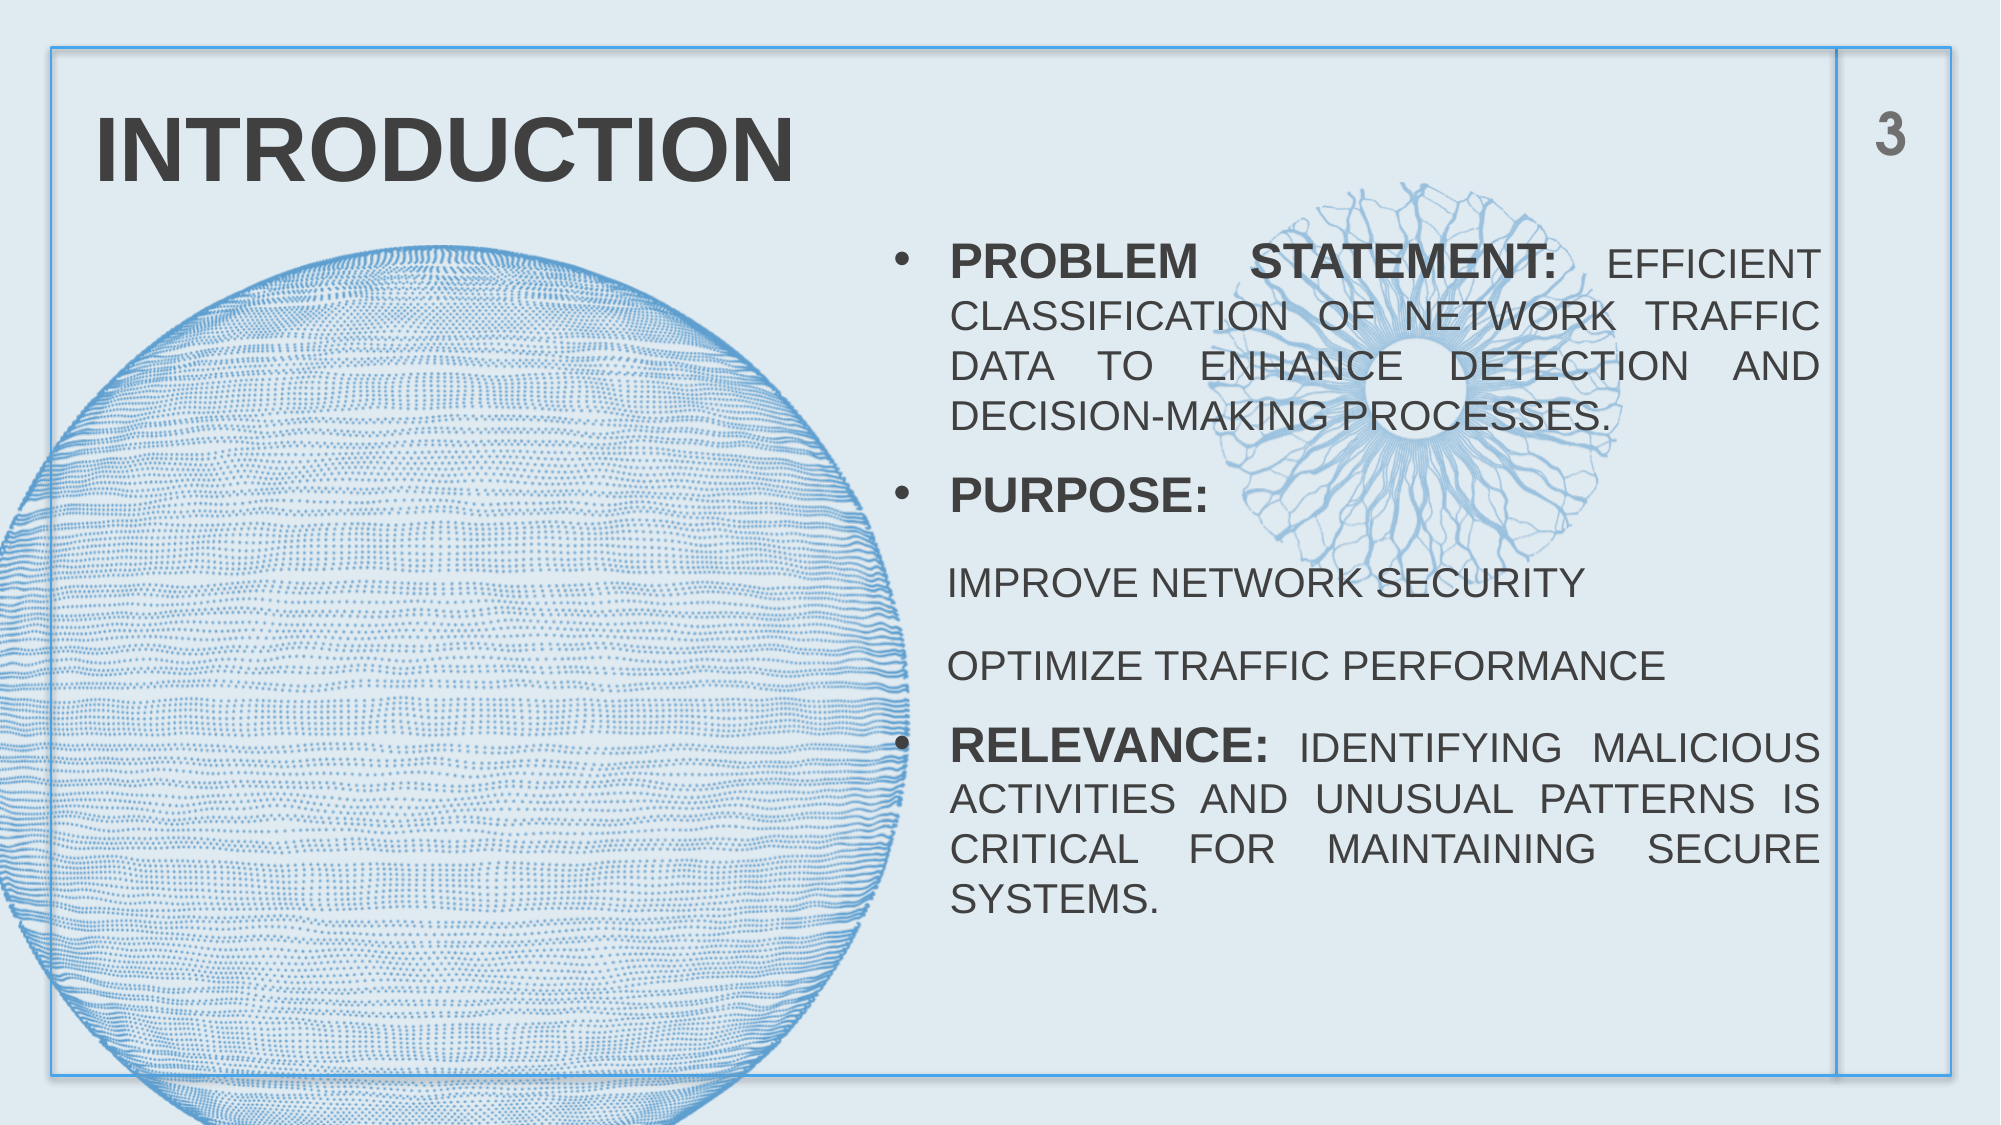

# Introduction
3
Problem Statement: Efficient classification of network traffic data to enhance detection and decision-making processes.
Purpose:
  Improve network security
  Optimize traffic performance
Relevance: Identifying malicious activities and unusual patterns is critical for maintaining secure systems.